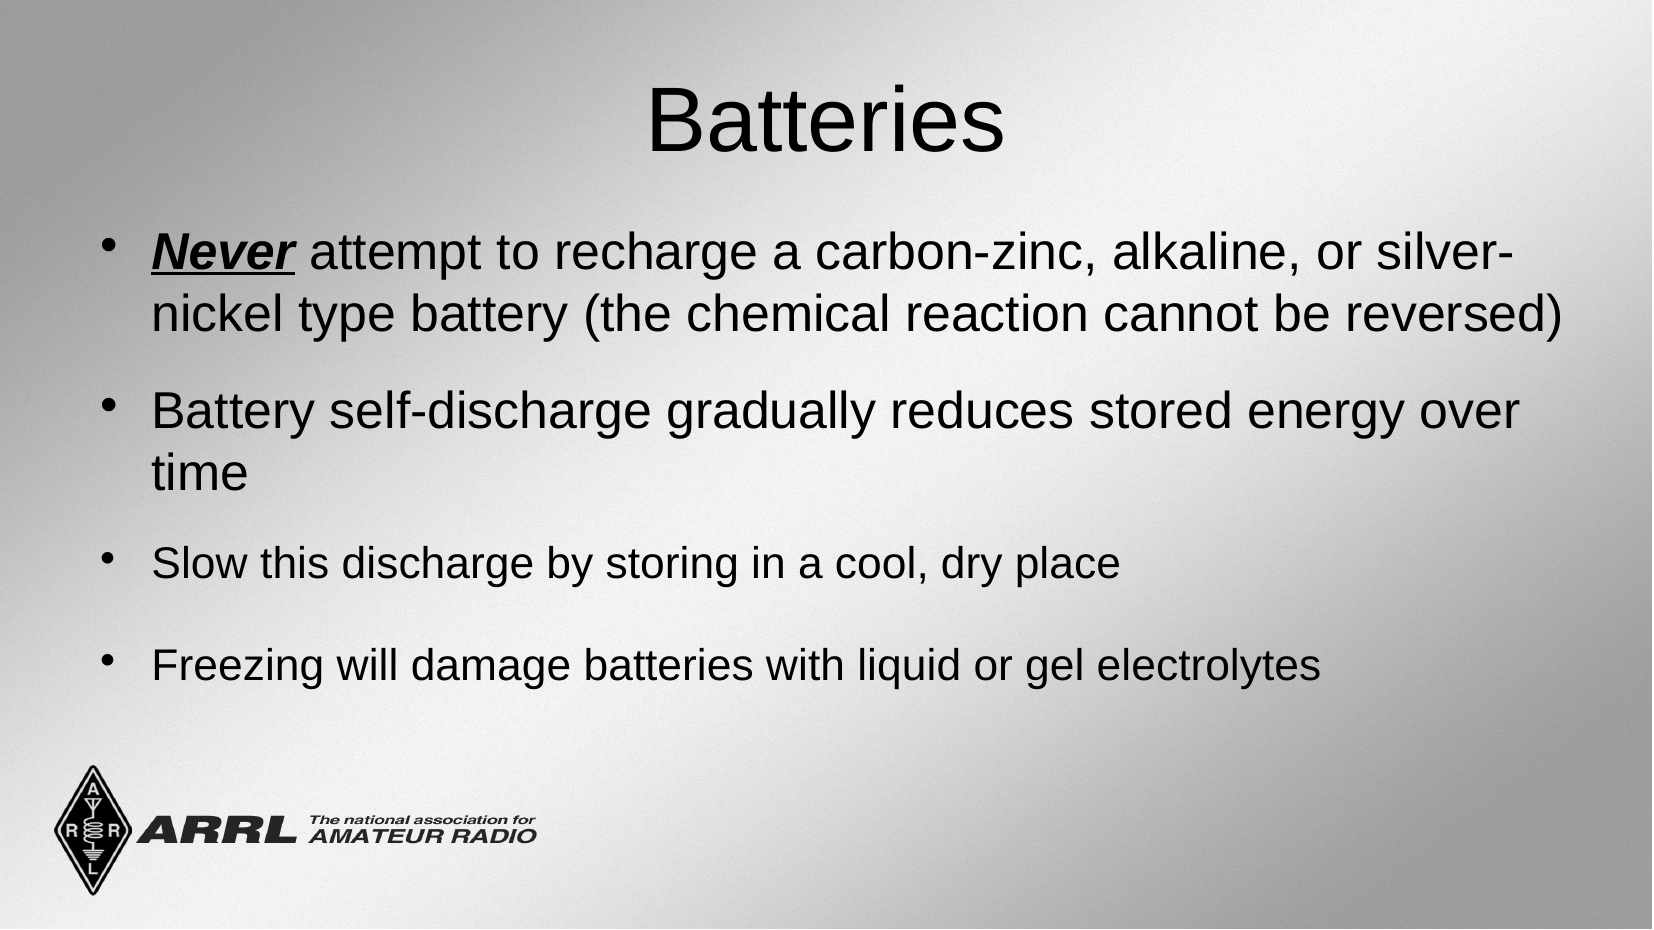

Batteries

Never attempt to recharge a carbon-zinc, alkaline, or silver-nickel type battery (the chemical reaction cannot be reversed)
Battery self-discharge gradually reduces stored energy over time
Slow this discharge by storing in a cool, dry place
Freezing will damage batteries with liquid or gel electrolytes